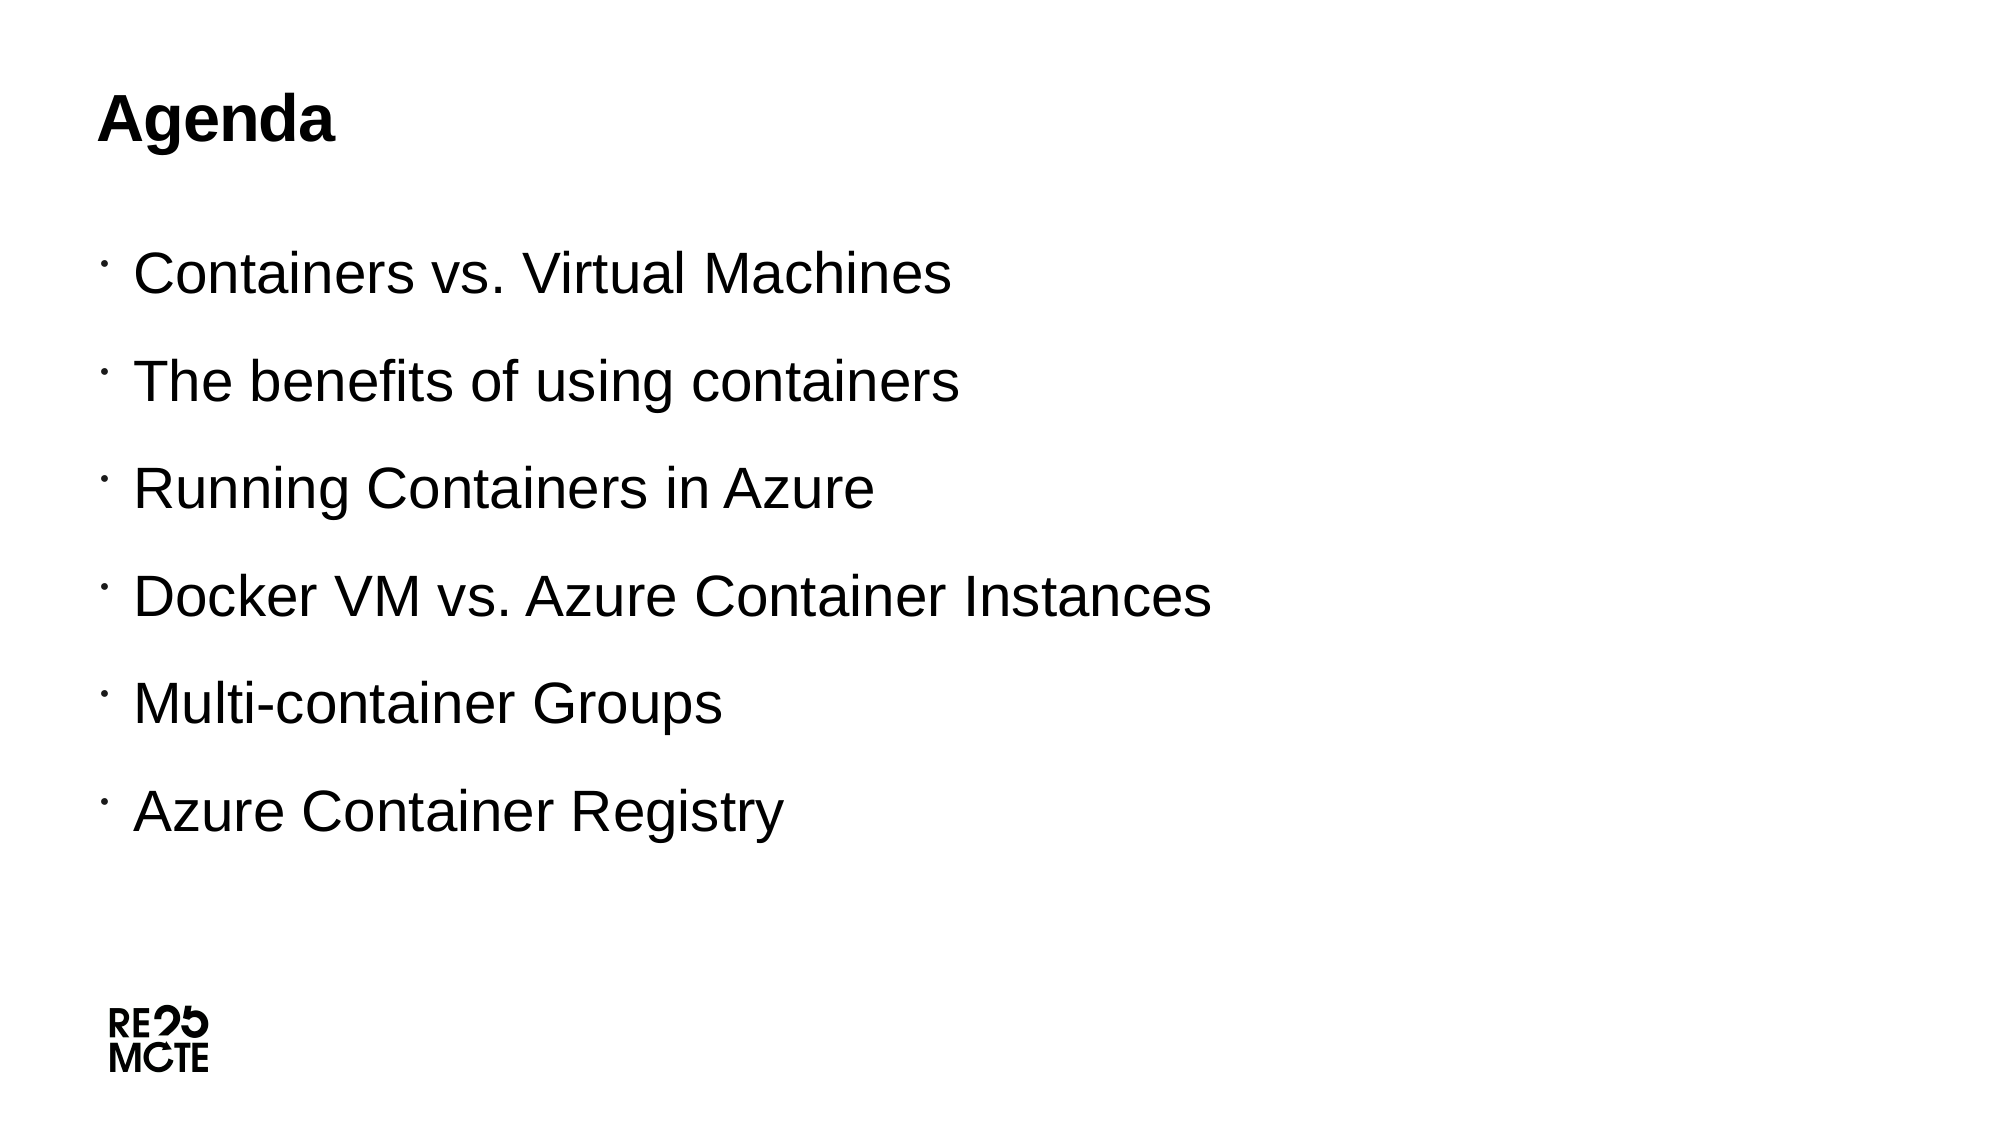

# Agenda
Containers vs. Virtual Machines
The benefits of using containers
Running Containers in Azure
Docker VM vs. Azure Container Instances
Multi-container Groups
Azure Container Registry